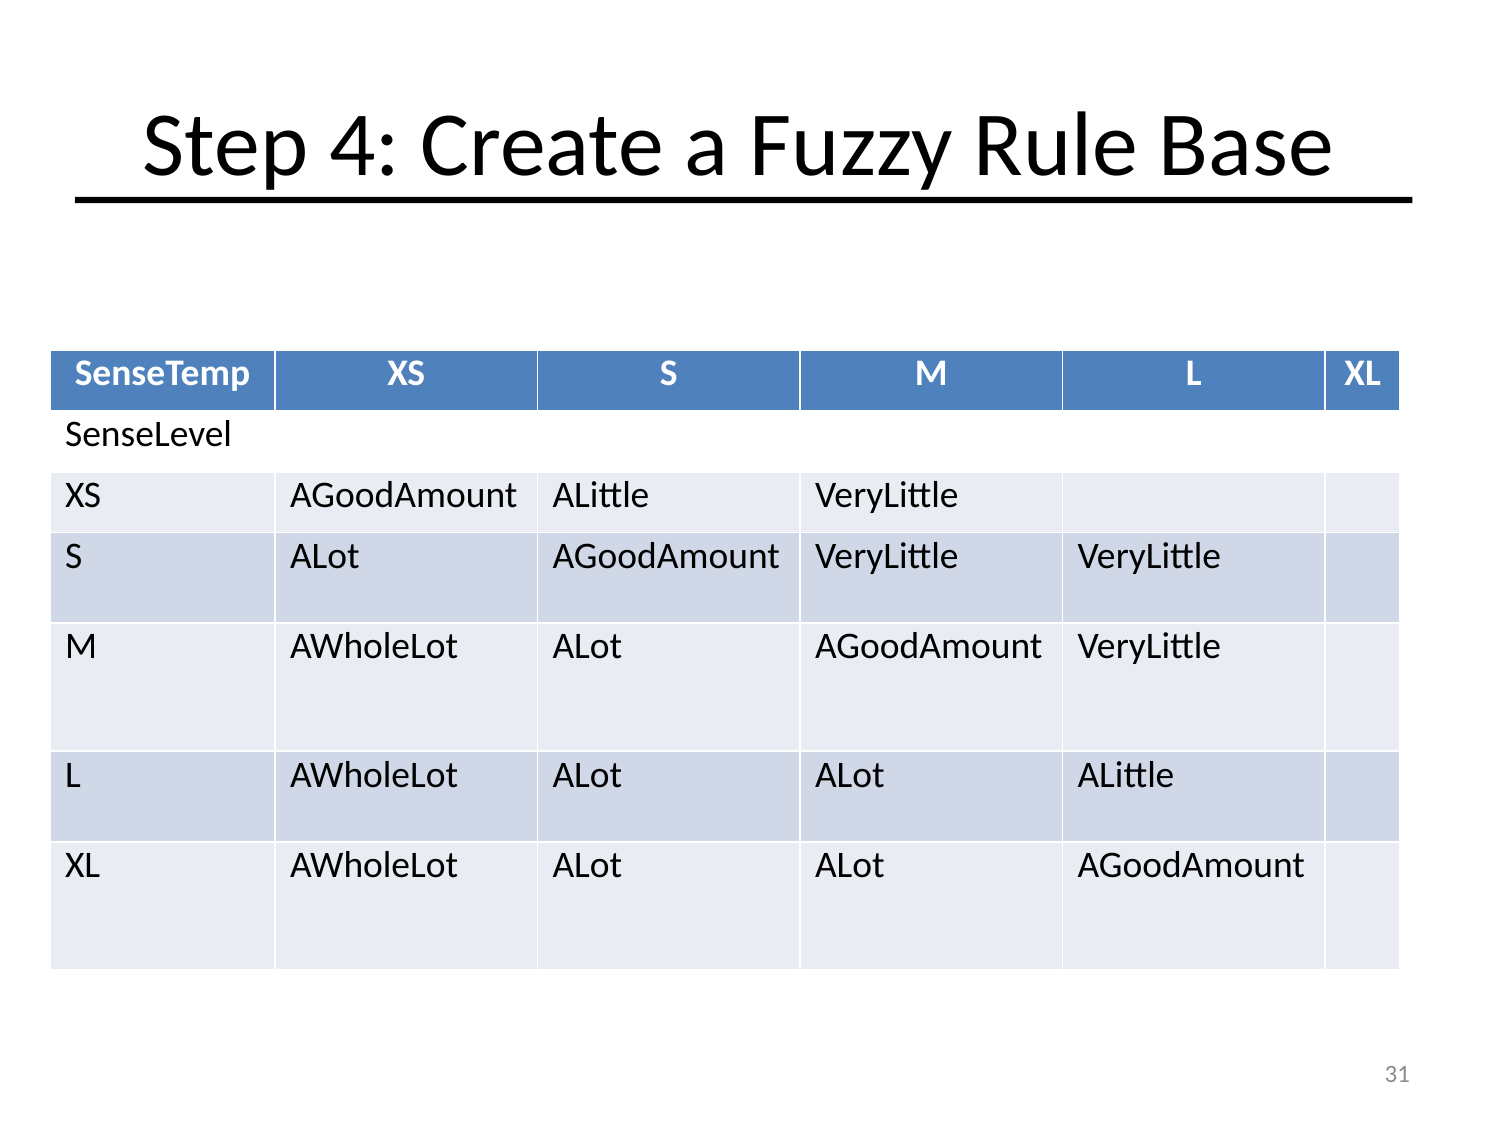

# Step 4: Create a Fuzzy Rule Base

| SenseTemp | XS | S | M | L | XL |
| --- | --- | --- | --- | --- | --- |
| SenseLevel |  |  |  |  |  |
| XS | AGoodAmount | ALittle | VeryLittle |  |  |
| S | ALot | AGoodAmount | VeryLittle | VeryLittle |  |
| M | AWholeLot | ALot | AGoodAmount | VeryLittle |  |
| L | AWholeLot | ALot | ALot | ALittle |  |
| XL | AWholeLot | ALot | ALot | AGoodAmount |  |
31